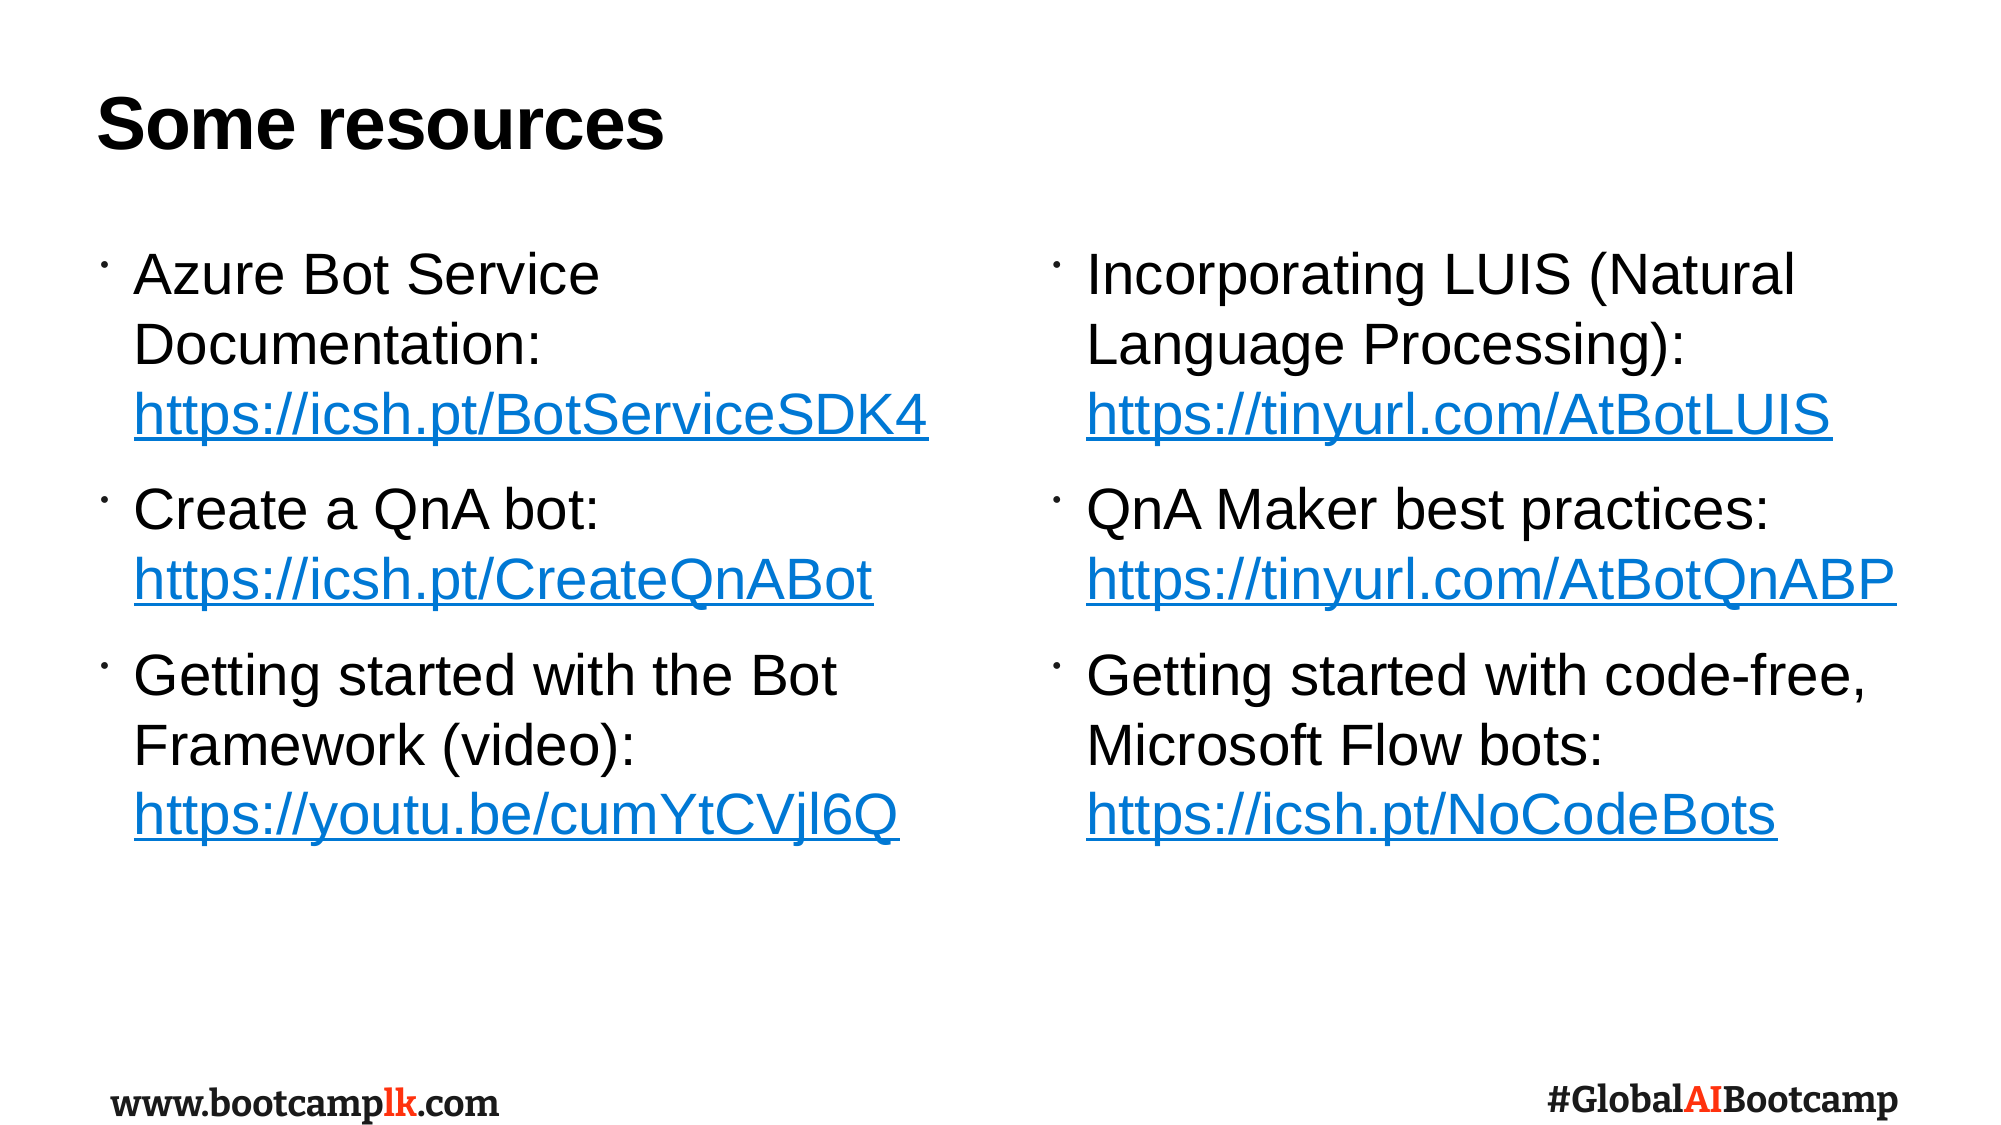

# Some resources
Azure Bot Service Documentation:
https://icsh.pt/BotServiceSDK4
Create a QnA bot:
https://icsh.pt/CreateQnABot
Getting started with the Bot Framework (video):
https://youtu.be/cumYtCVjl6Q
Incorporating LUIS (Natural Language Processing):
https://tinyurl.com/AtBotLUIS
QnA Maker best practices:
https://tinyurl.com/AtBotQnABP
Getting started with code-free, Microsoft Flow bots:
https://icsh.pt/NoCodeBots